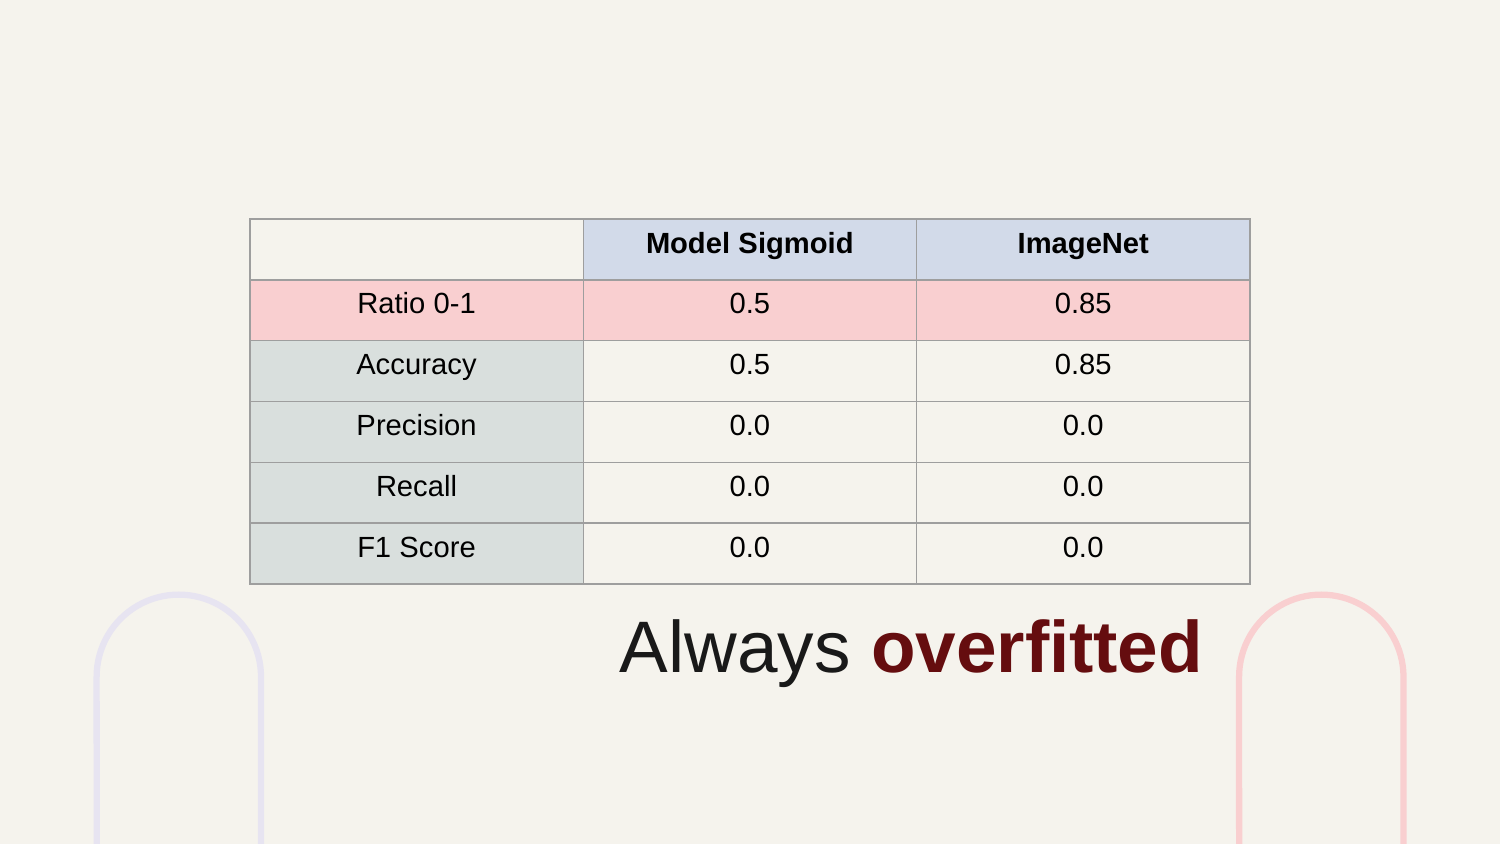

|  | Model Sigmoid | ImageNet |
| --- | --- | --- |
| Ratio 0-1 | 0.5 | 0.85 |
| Accuracy | 0.5 | 0.85 |
| Precision | 0.0 | 0.0 |
| Recall | 0.0 | 0.0 |
| F1 Score | 0.0 | 0.0 |
# Always overfitted